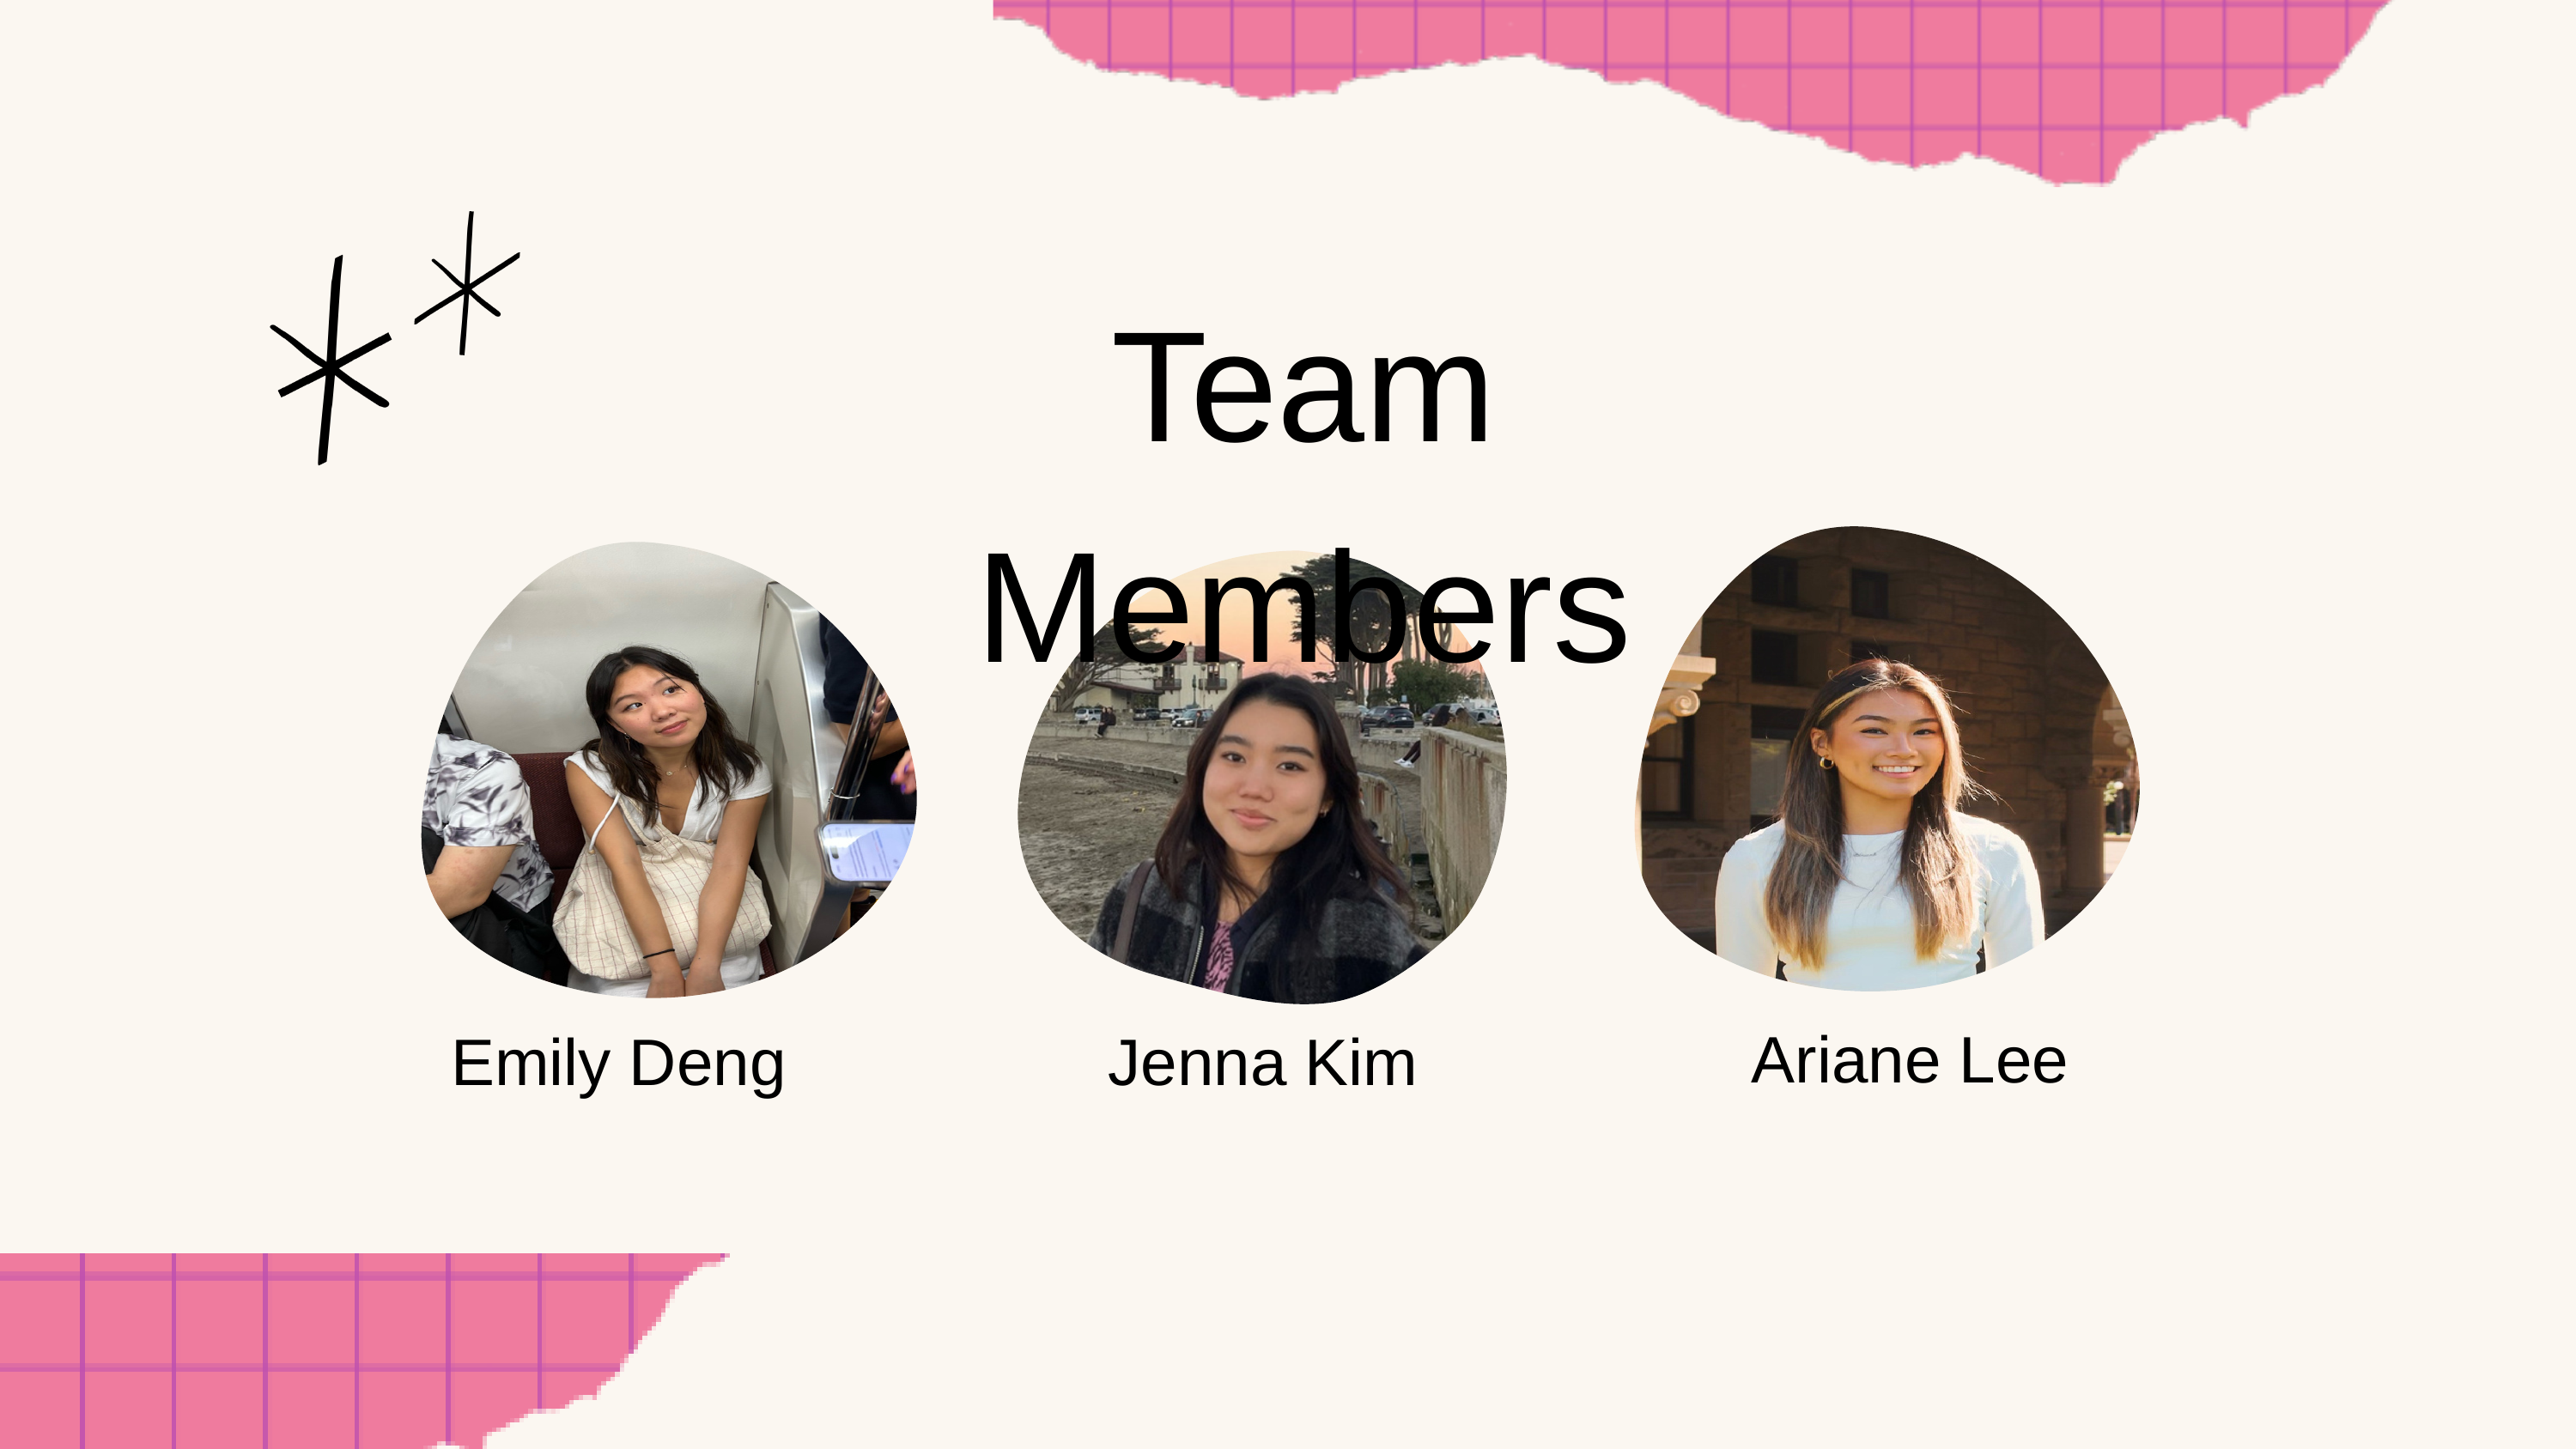

Team Members

Ariane Lee
Emily Deng
Jenna Kim